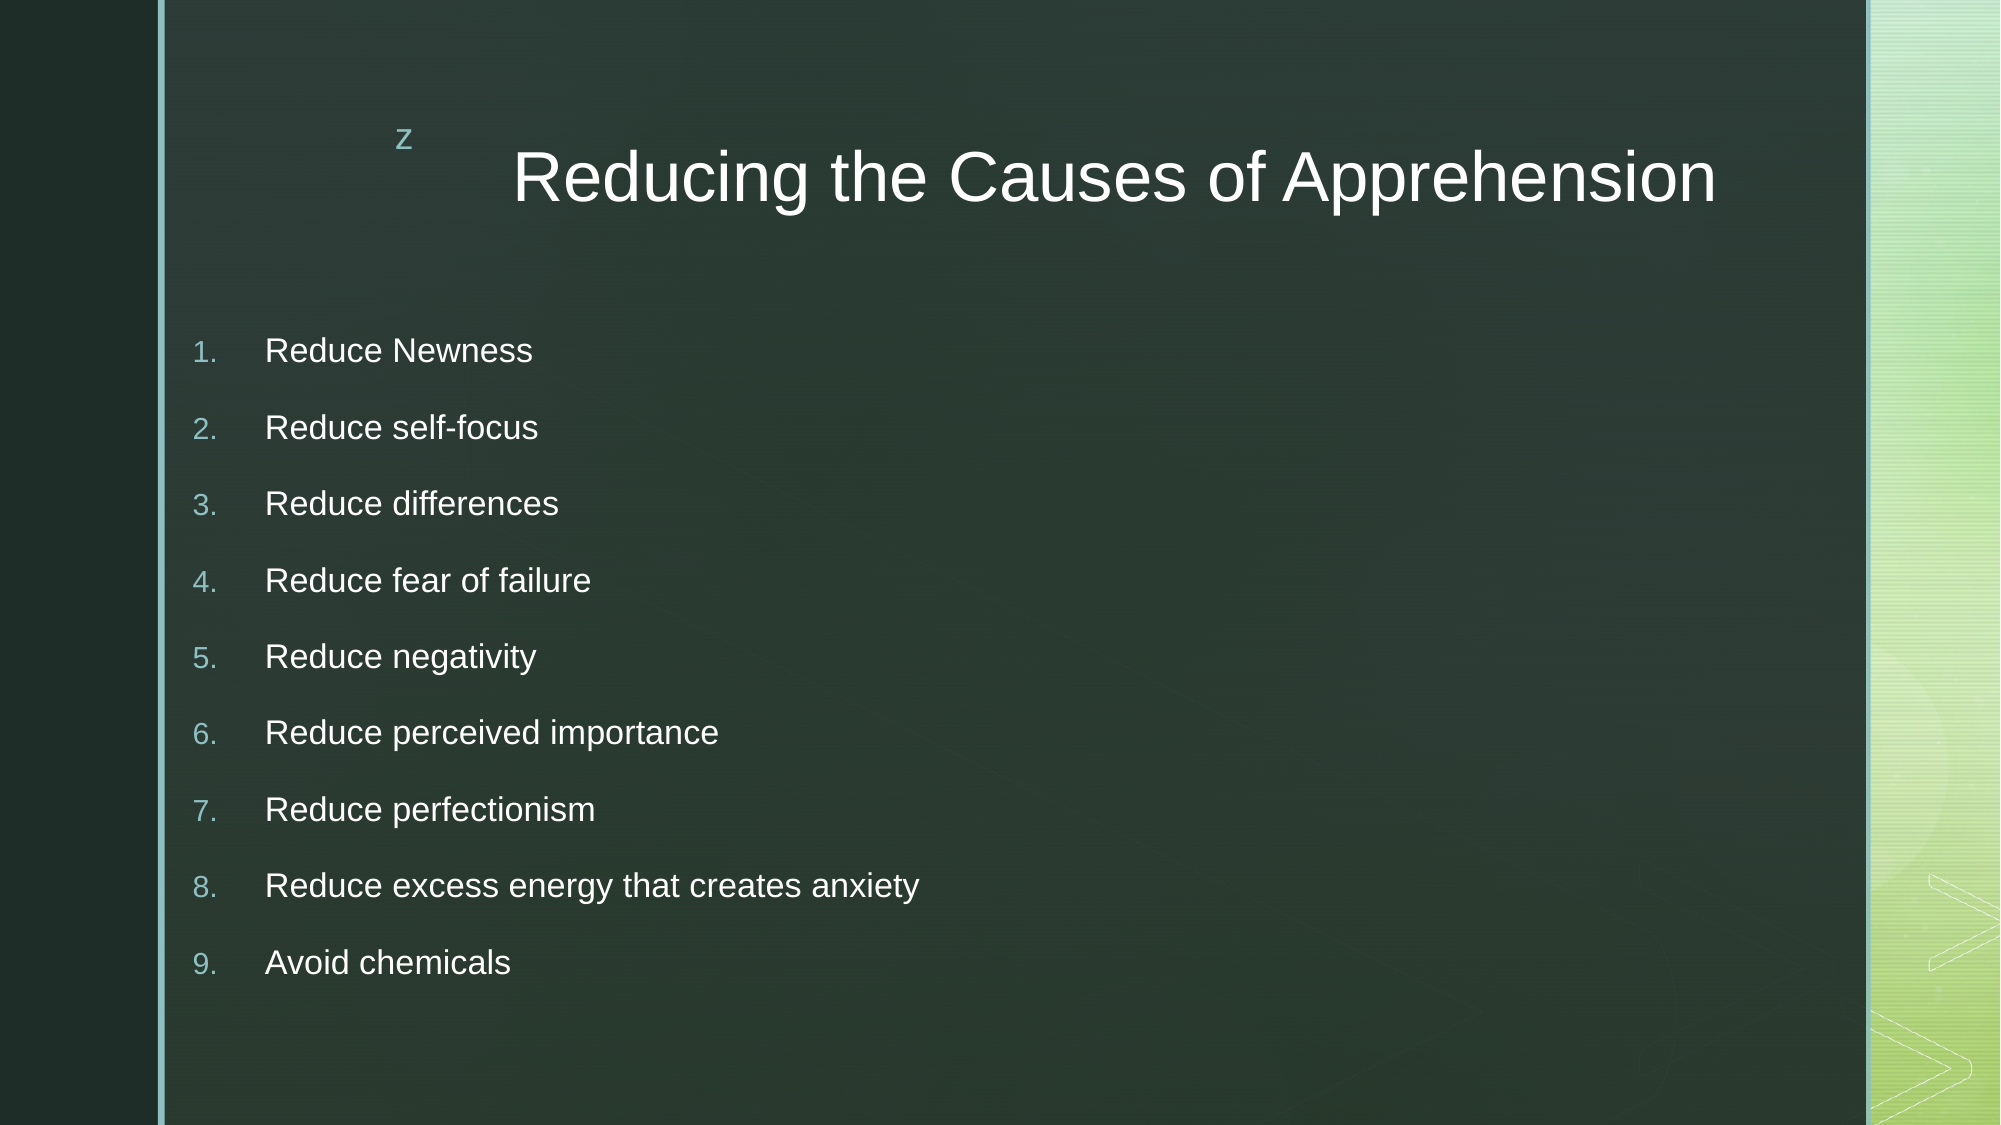

# Reducing the Causes of Apprehension
Reduce Newness
Reduce self-focus
Reduce differences
Reduce fear of failure
Reduce negativity
Reduce perceived importance
Reduce perfectionism
Reduce excess energy that creates anxiety
Avoid chemicals